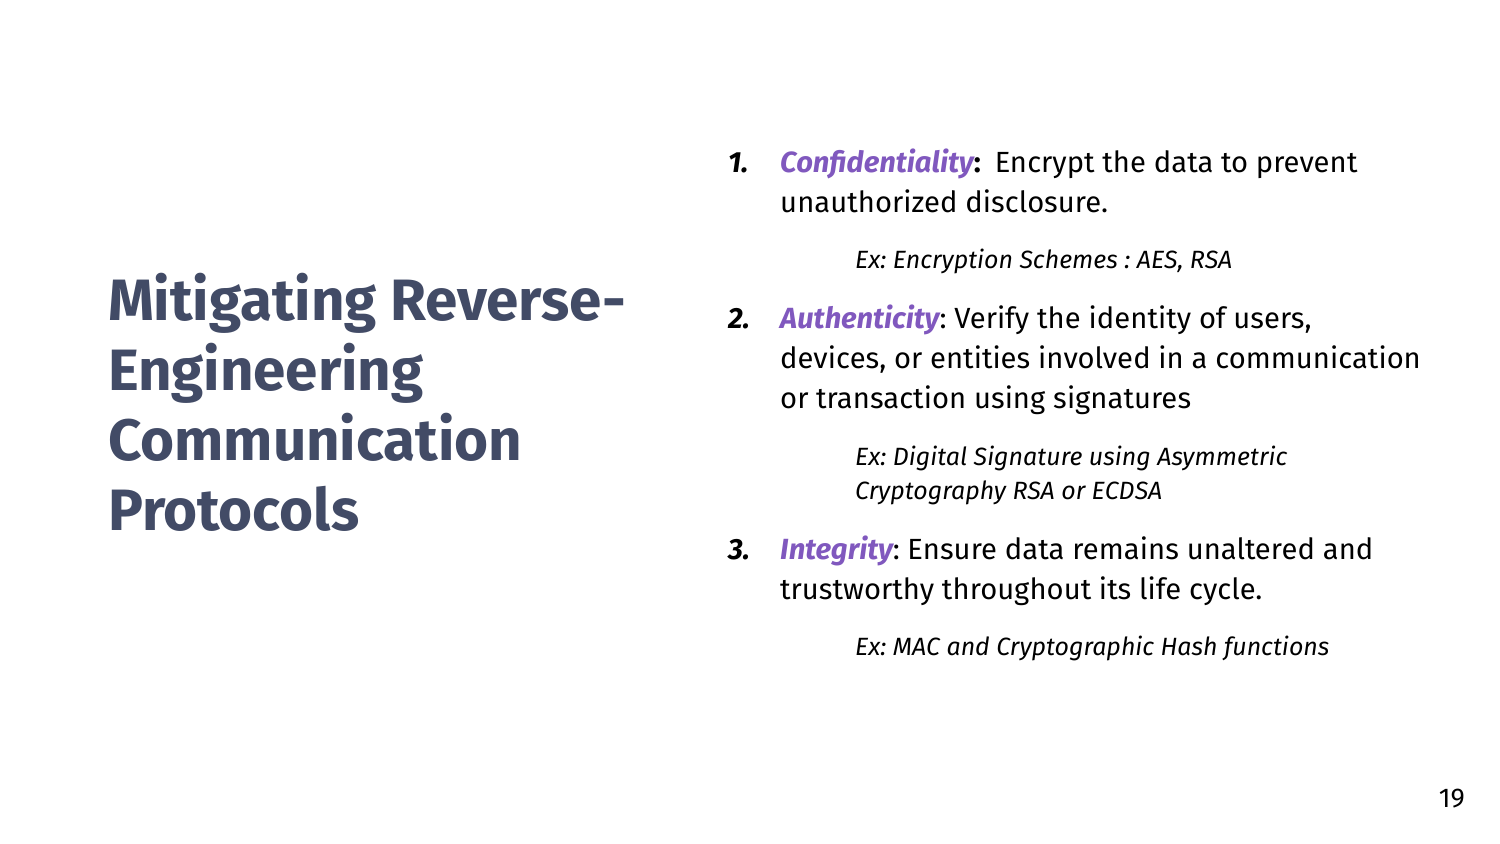

Confidentiality:  Encrypt the data to prevent unauthorized disclosure.
Ex: Encryption Schemes : AES, RSA
Authenticity: Verify the identity of users, devices, or entities involved in a communication or transaction using signatures
Ex: Digital Signature using Asymmetric Cryptography RSA or ECDSA
Integrity: Ensure data remains unaltered and
trustworthy throughout its life cycle.
Ex: MAC and Cryptographic Hash functions
# Mitigating Reverse-Engineering Communication Protocols
19